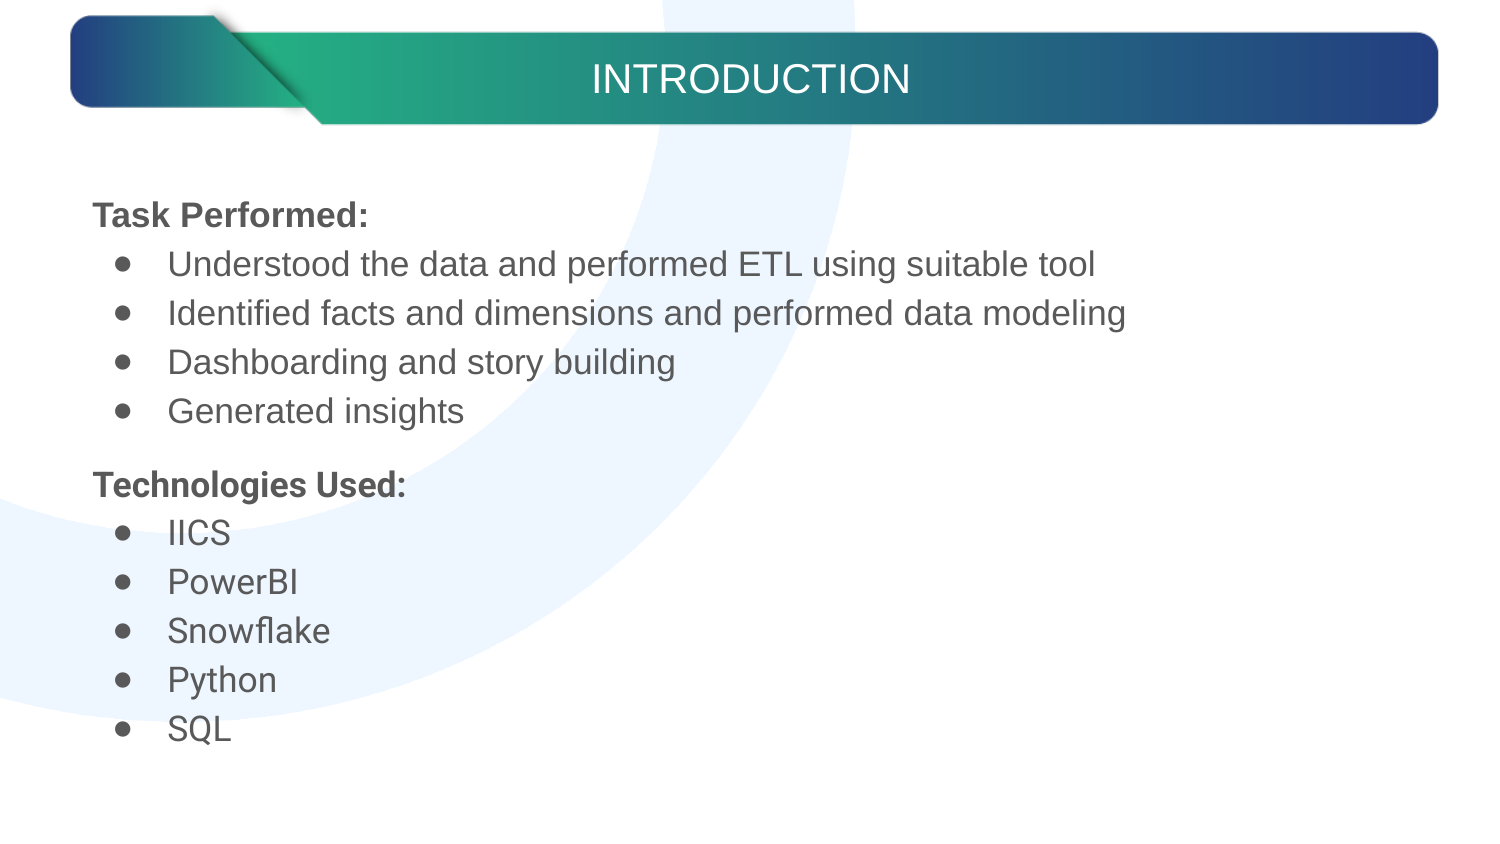

INTRODUCTION
Task Performed:
Understood the data and performed ETL using suitable tool
Identified facts and dimensions and performed data modeling
Dashboarding and story building
Generated insights
Technologies Used:
IICS
PowerBI
Snowflake
Python
SQL